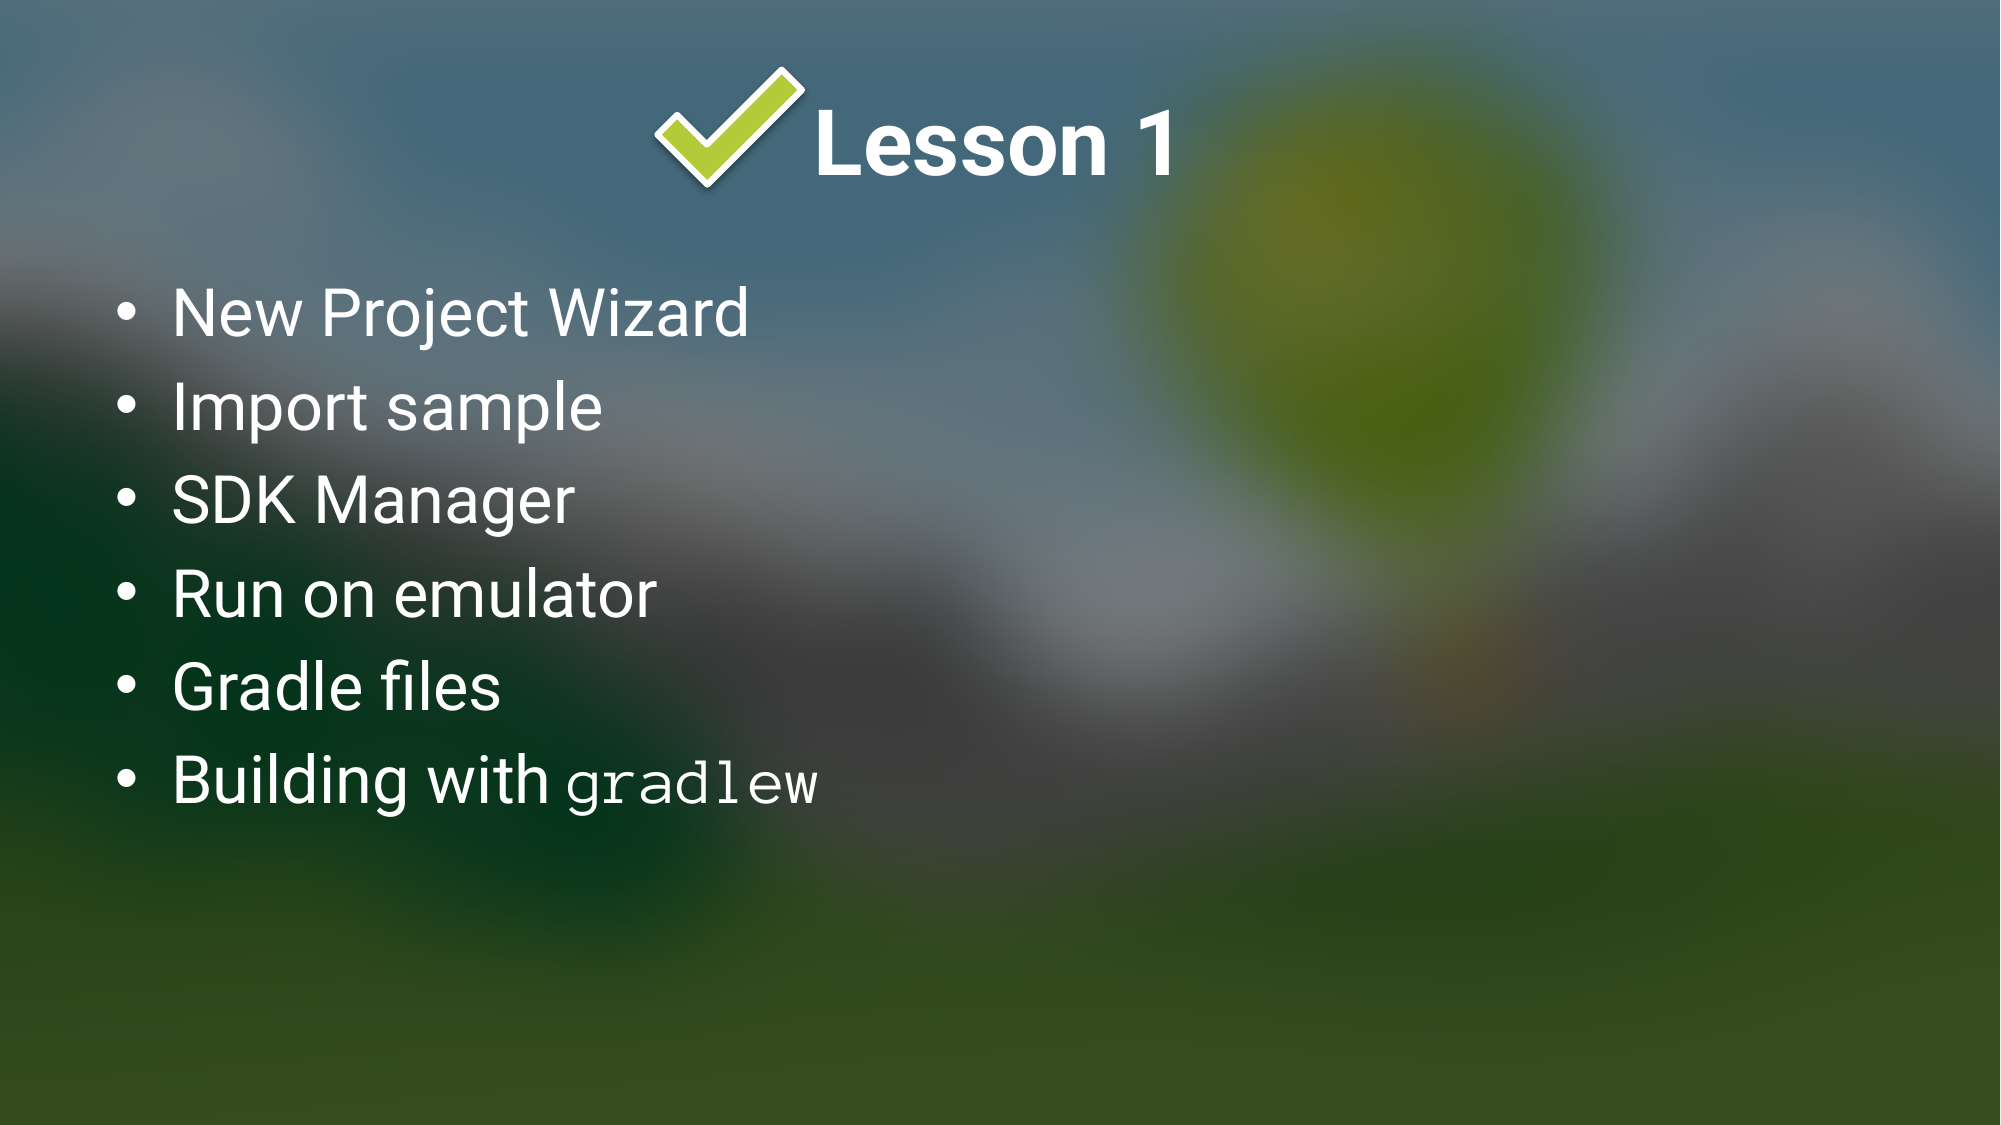

# Lesson 1

New Project Wizard
Import sample
SDK Manager
Run on emulator
Gradle files
Building with gradlew